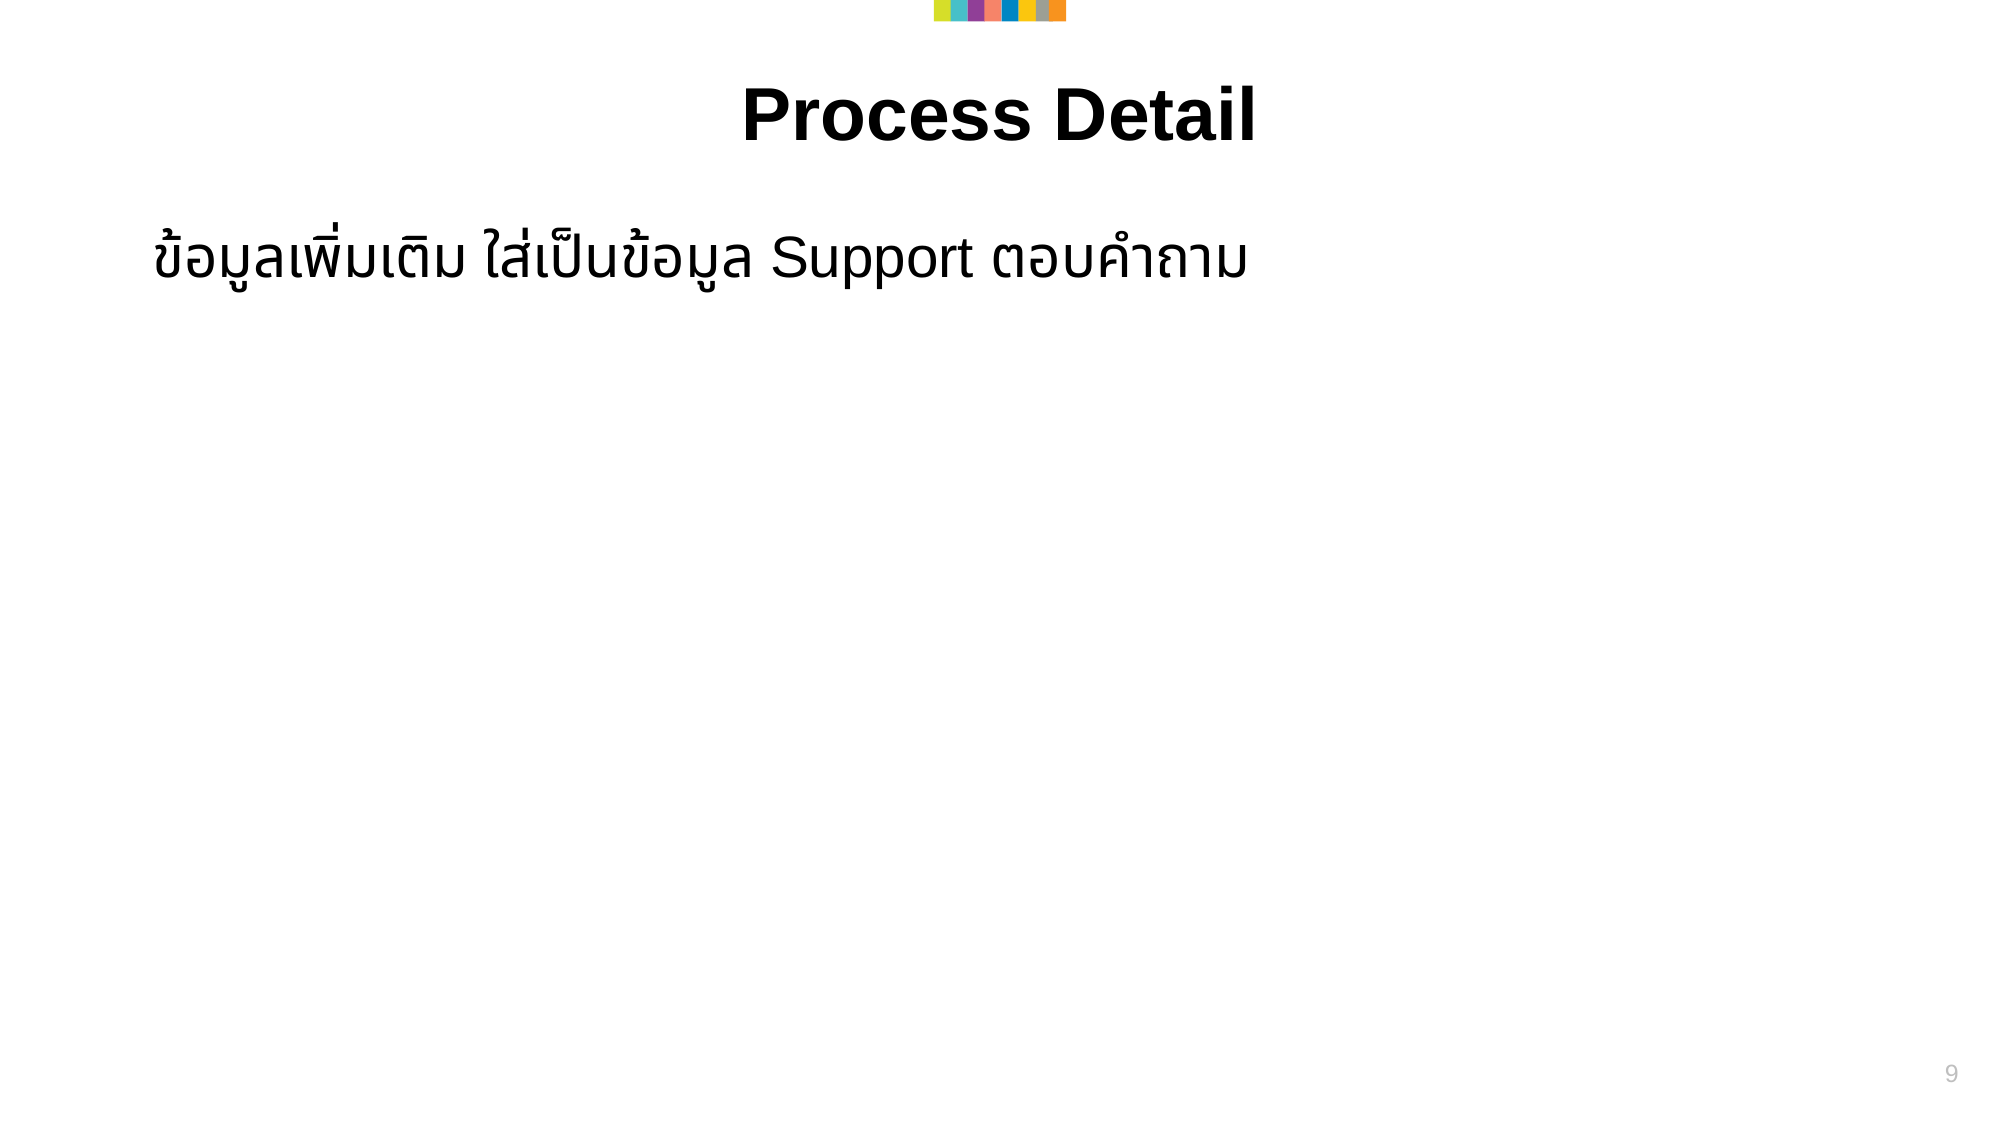

# Process Detail
ข้อมูลเพิ่มเติม ใส่เป็นข้อมูล Support ตอบคำถาม
9